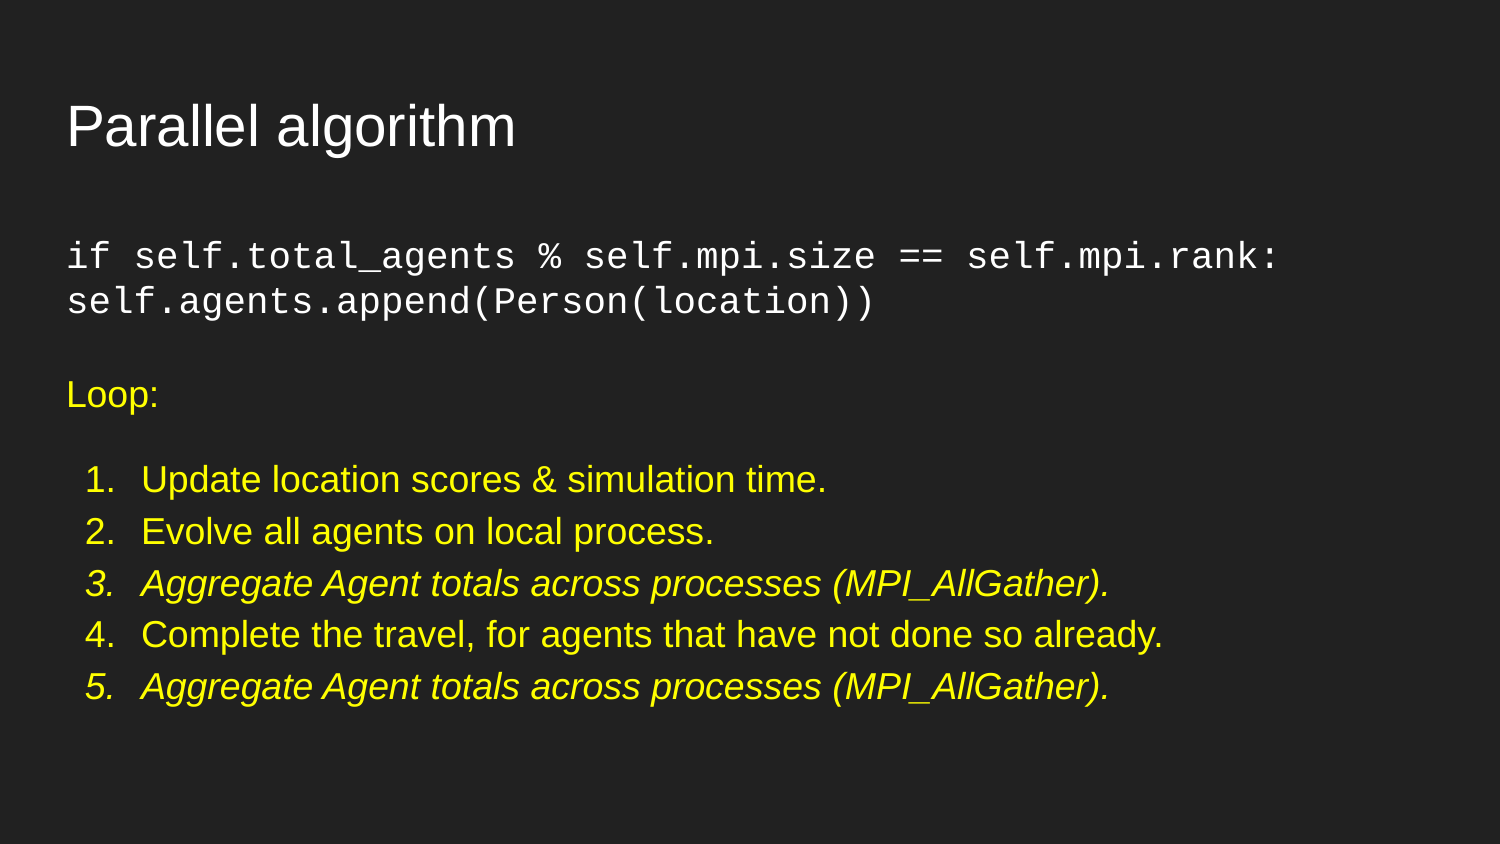

# Parallel algorithm
if self.total_agents % self.mpi.size == self.mpi.rank:
self.agents.append(Person(location))
Loop:
Update location scores & simulation time.
Evolve all agents on local process.
Aggregate Agent totals across processes (MPI_AllGather).
Complete the travel, for agents that have not done so already.
Aggregate Agent totals across processes (MPI_AllGather).